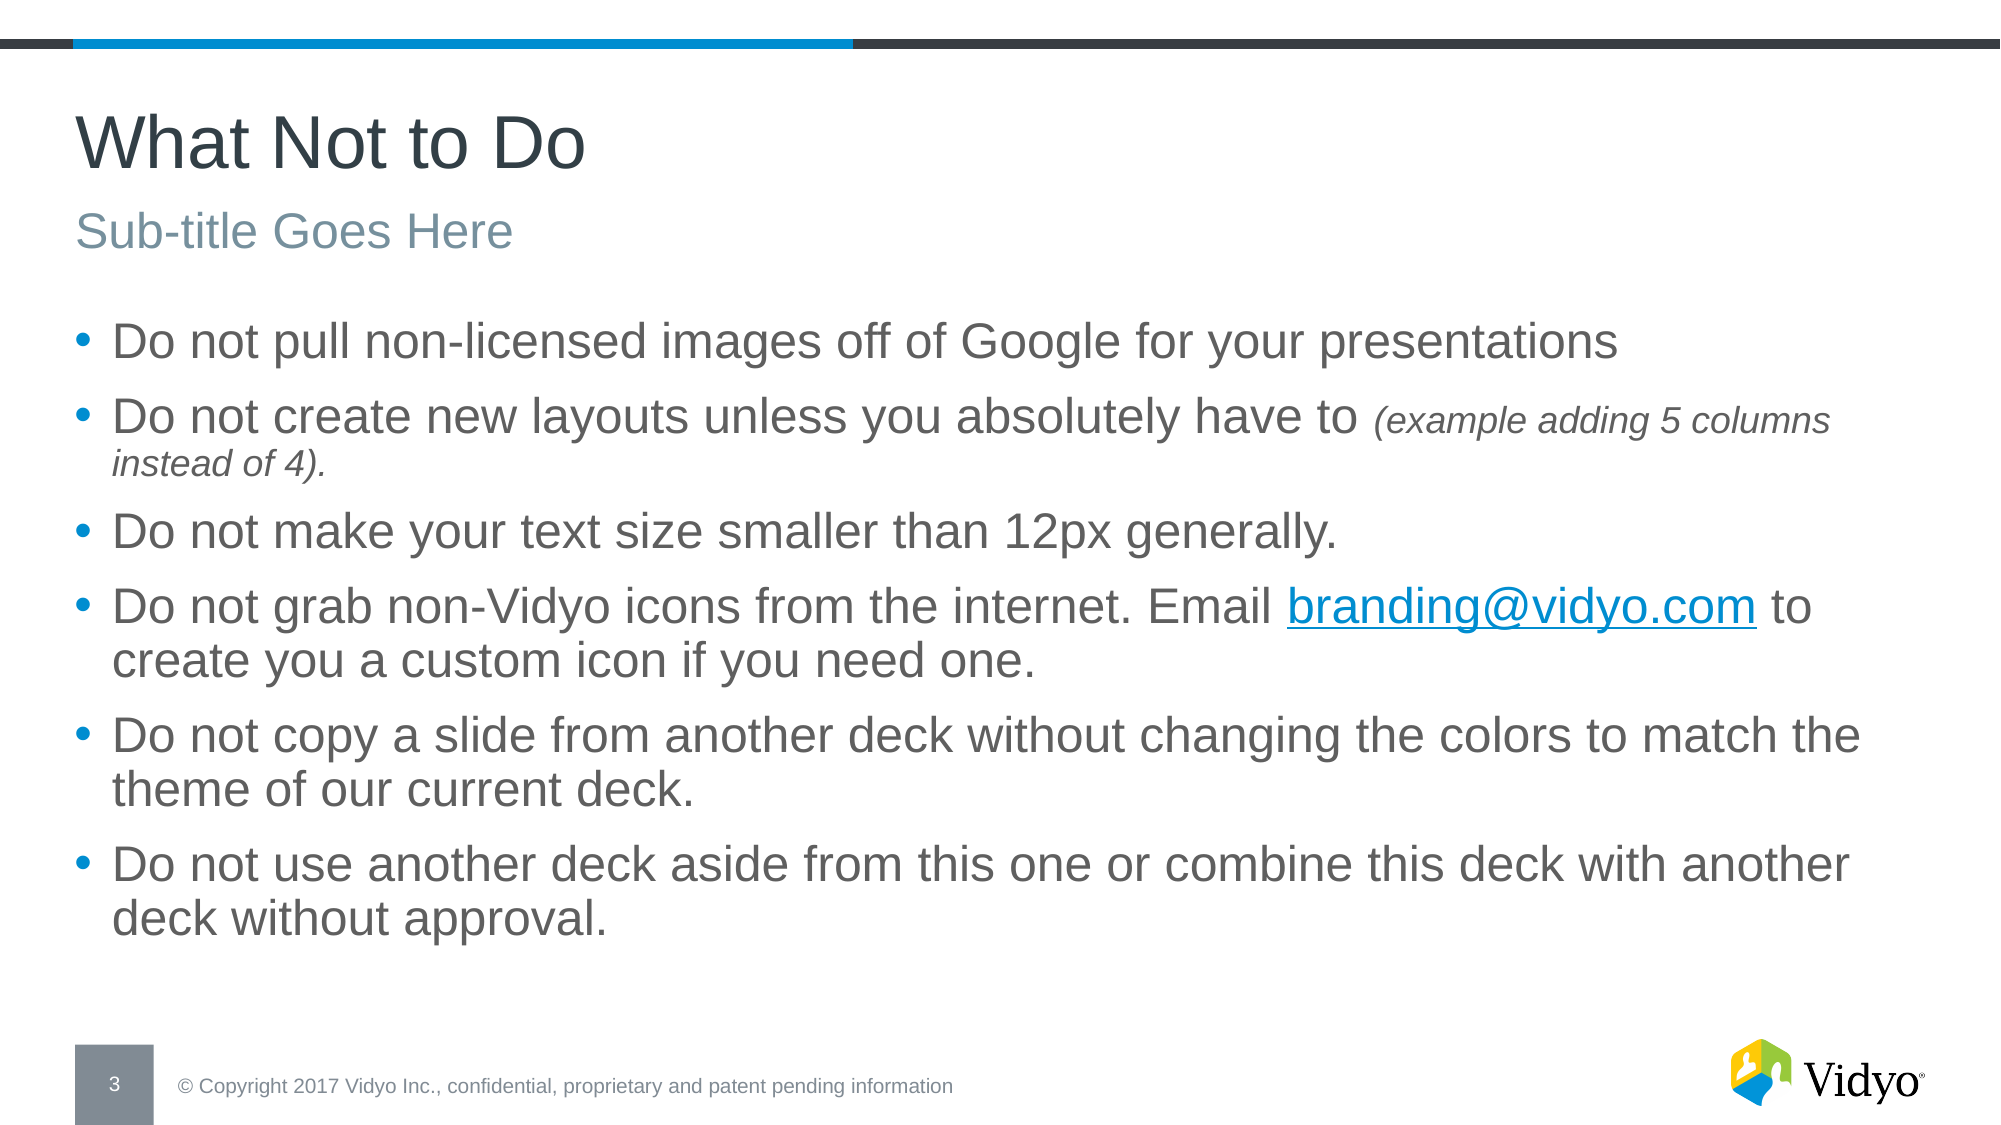

What Not to Do
Sub-title Goes Here
Do not pull non-licensed images off of Google for your presentations
Do not create new layouts unless you absolutely have to (example adding 5 columns instead of 4).
Do not make your text size smaller than 12px generally.
Do not grab non-Vidyo icons from the internet. Email branding@vidyo.com to create you a custom icon if you need one.
Do not copy a slide from another deck without changing the colors to match the theme of our current deck.
Do not use another deck aside from this one or combine this deck with another deck without approval.